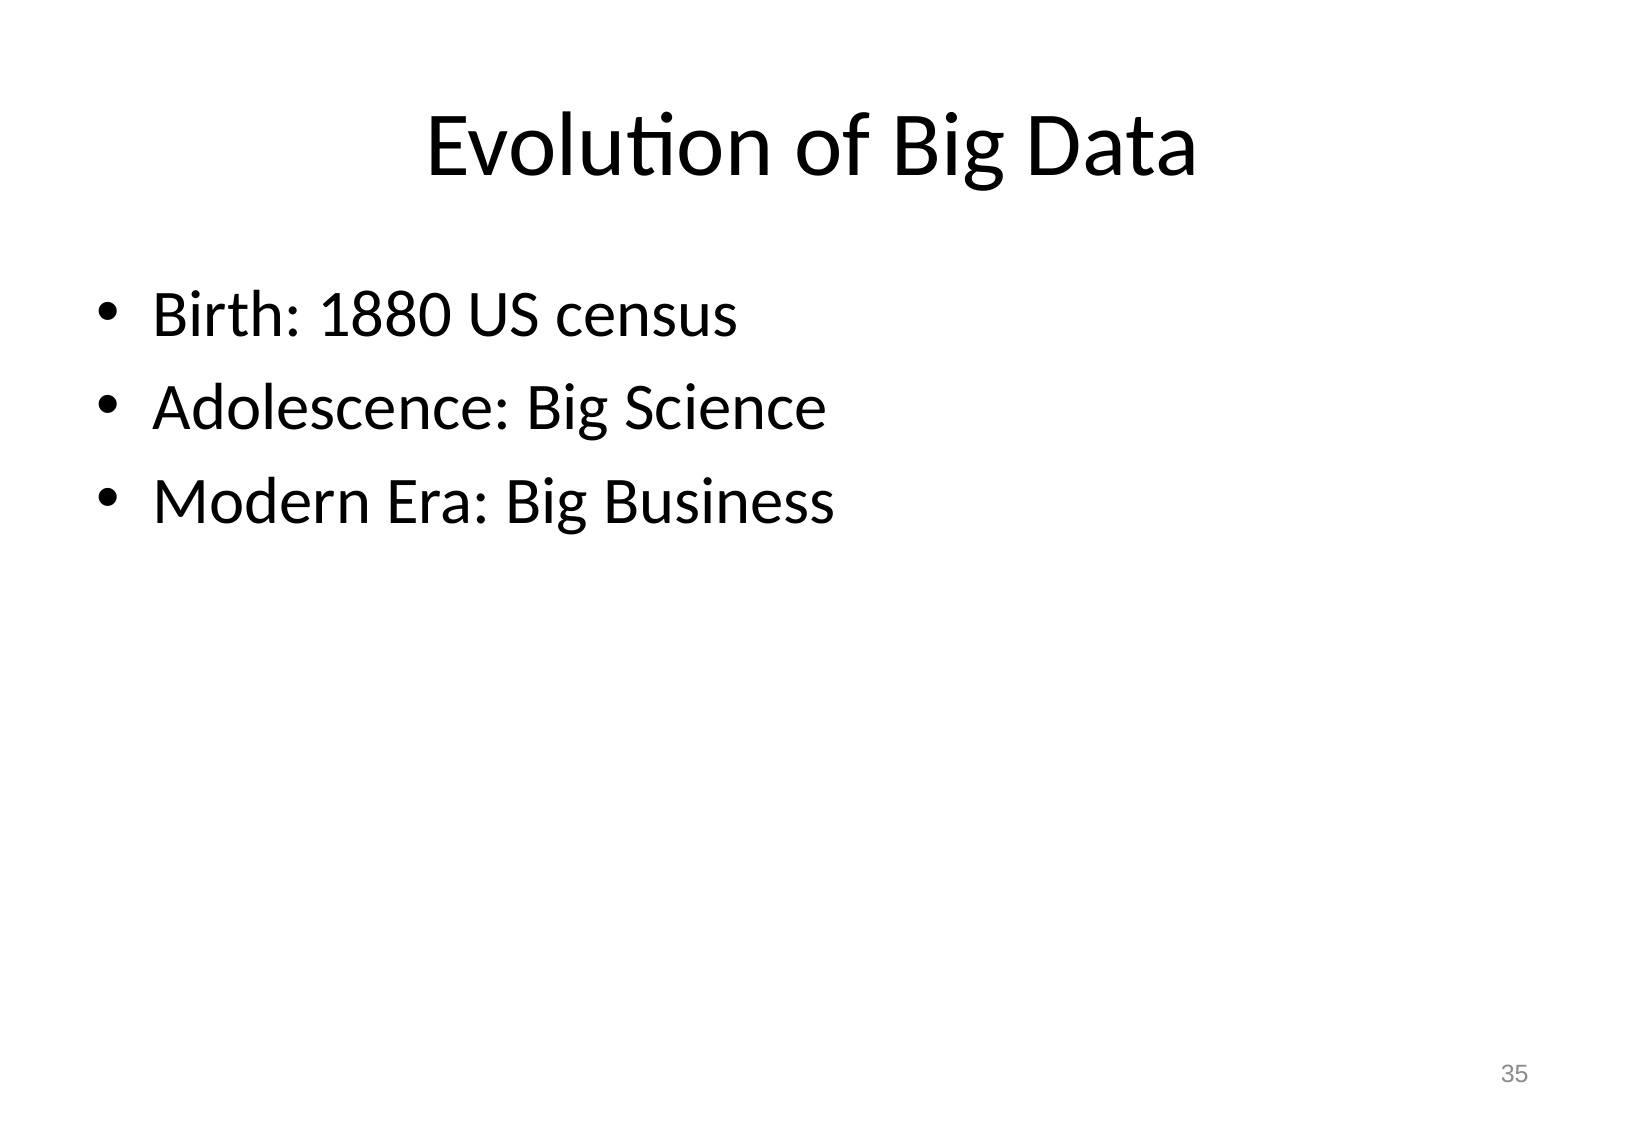

# Evolution of Big Data
Birth: 1880 US census
Adolescence: Big Science
Modern Era: Big Business
35